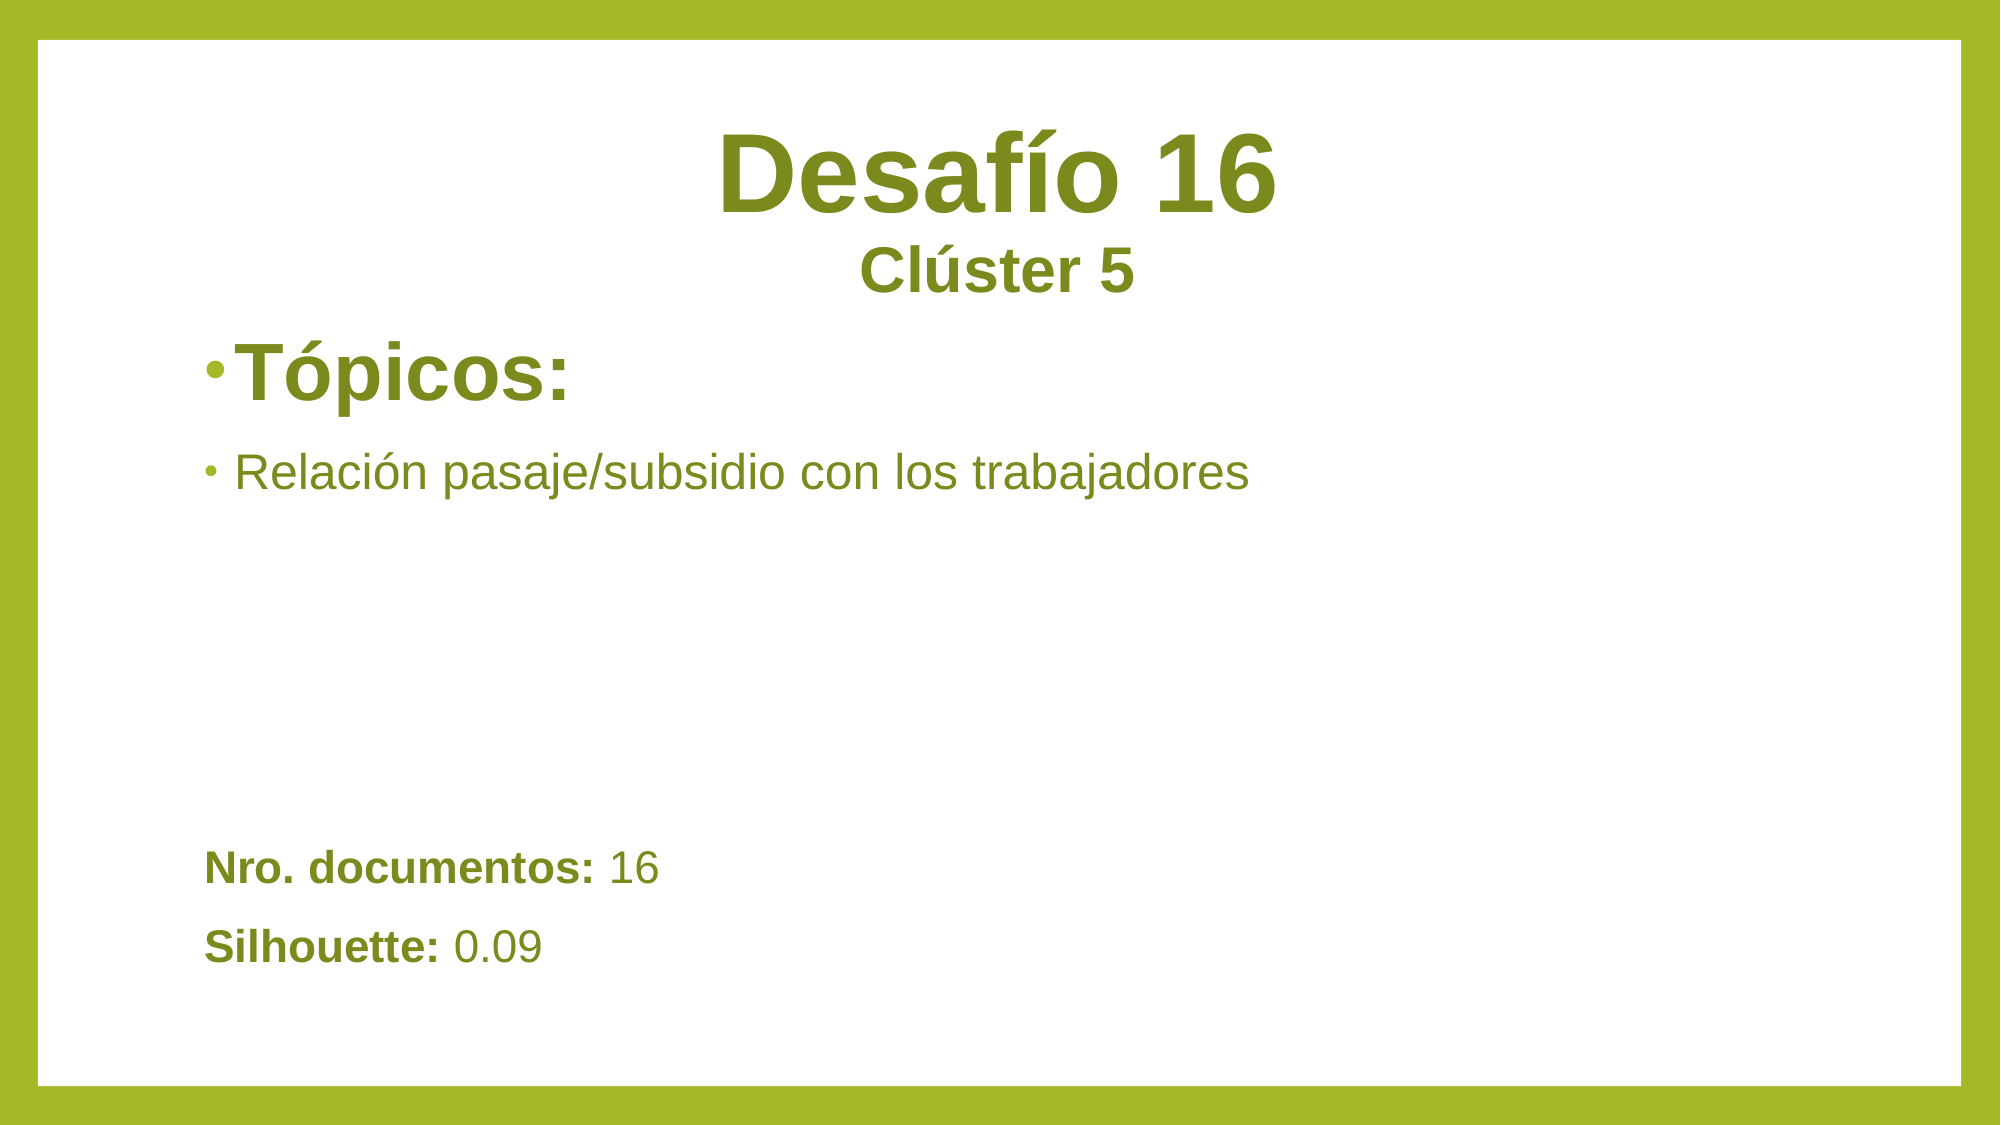

# Desafío 16 Clúster 5
Tópicos:
Relación pasaje/subsidio con los trabajadores

Nro. documentos: 16
Silhouette: 0.09